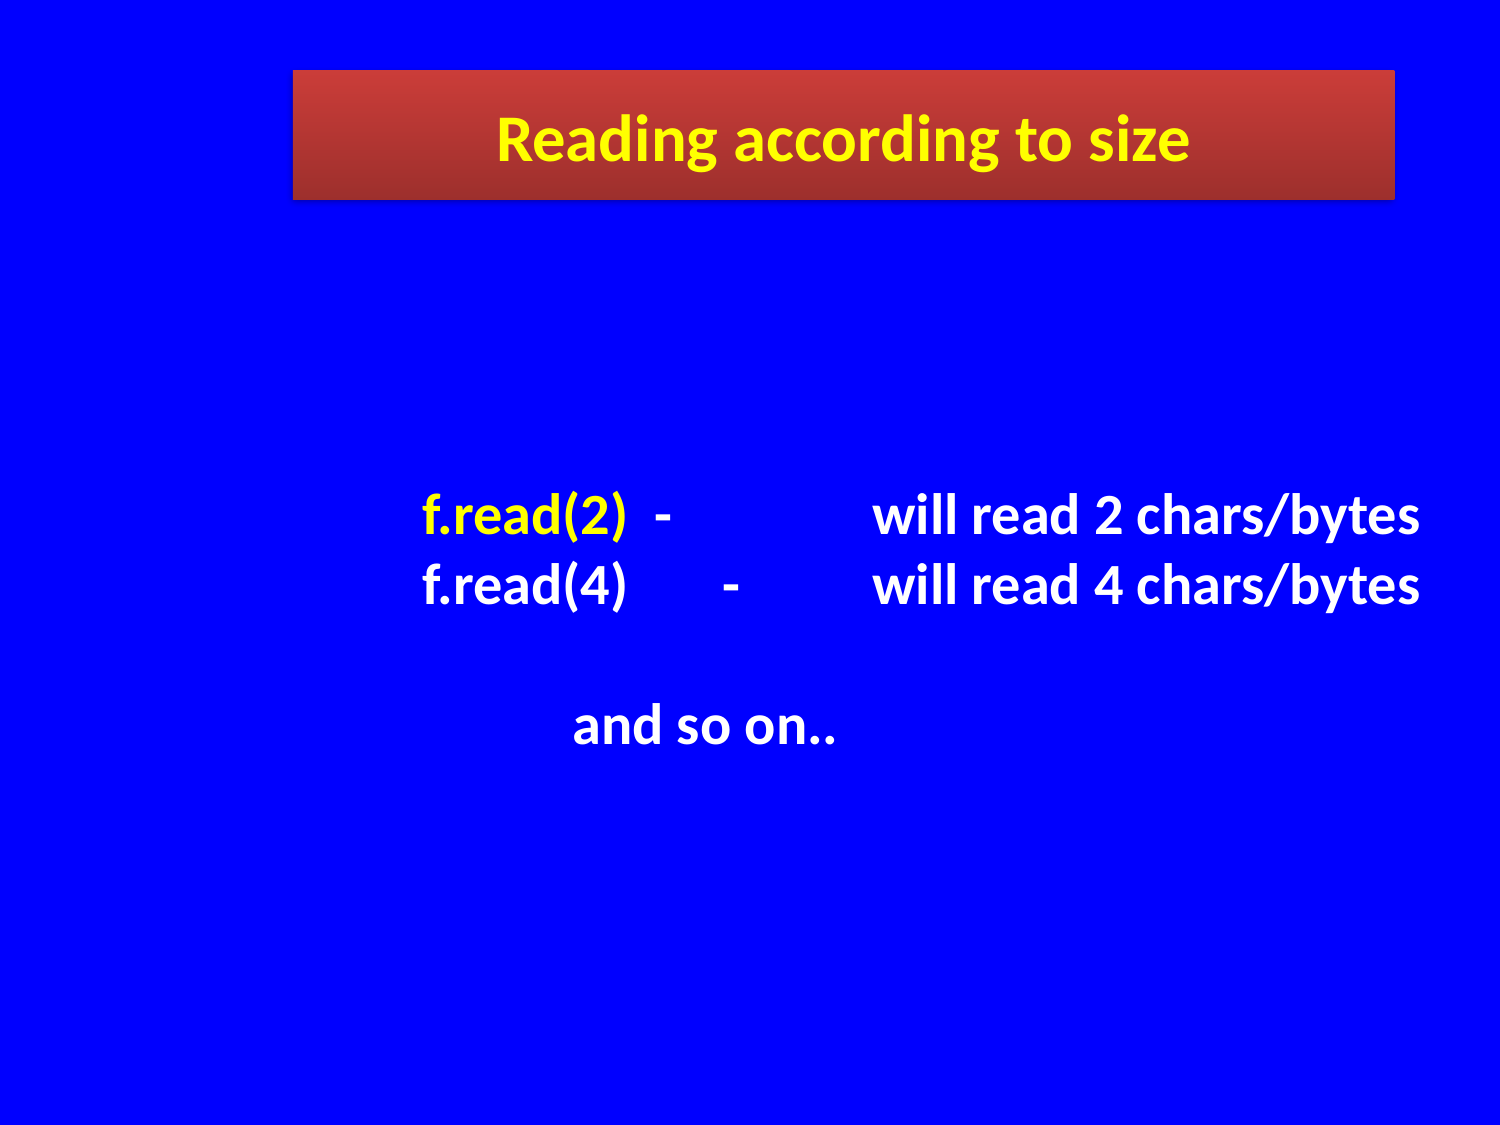

Reading according to size
	f.read(2)  -		will read 2 chars/bytes
	f.read(4)	- 	will read 4 chars/bytes

		and so on..